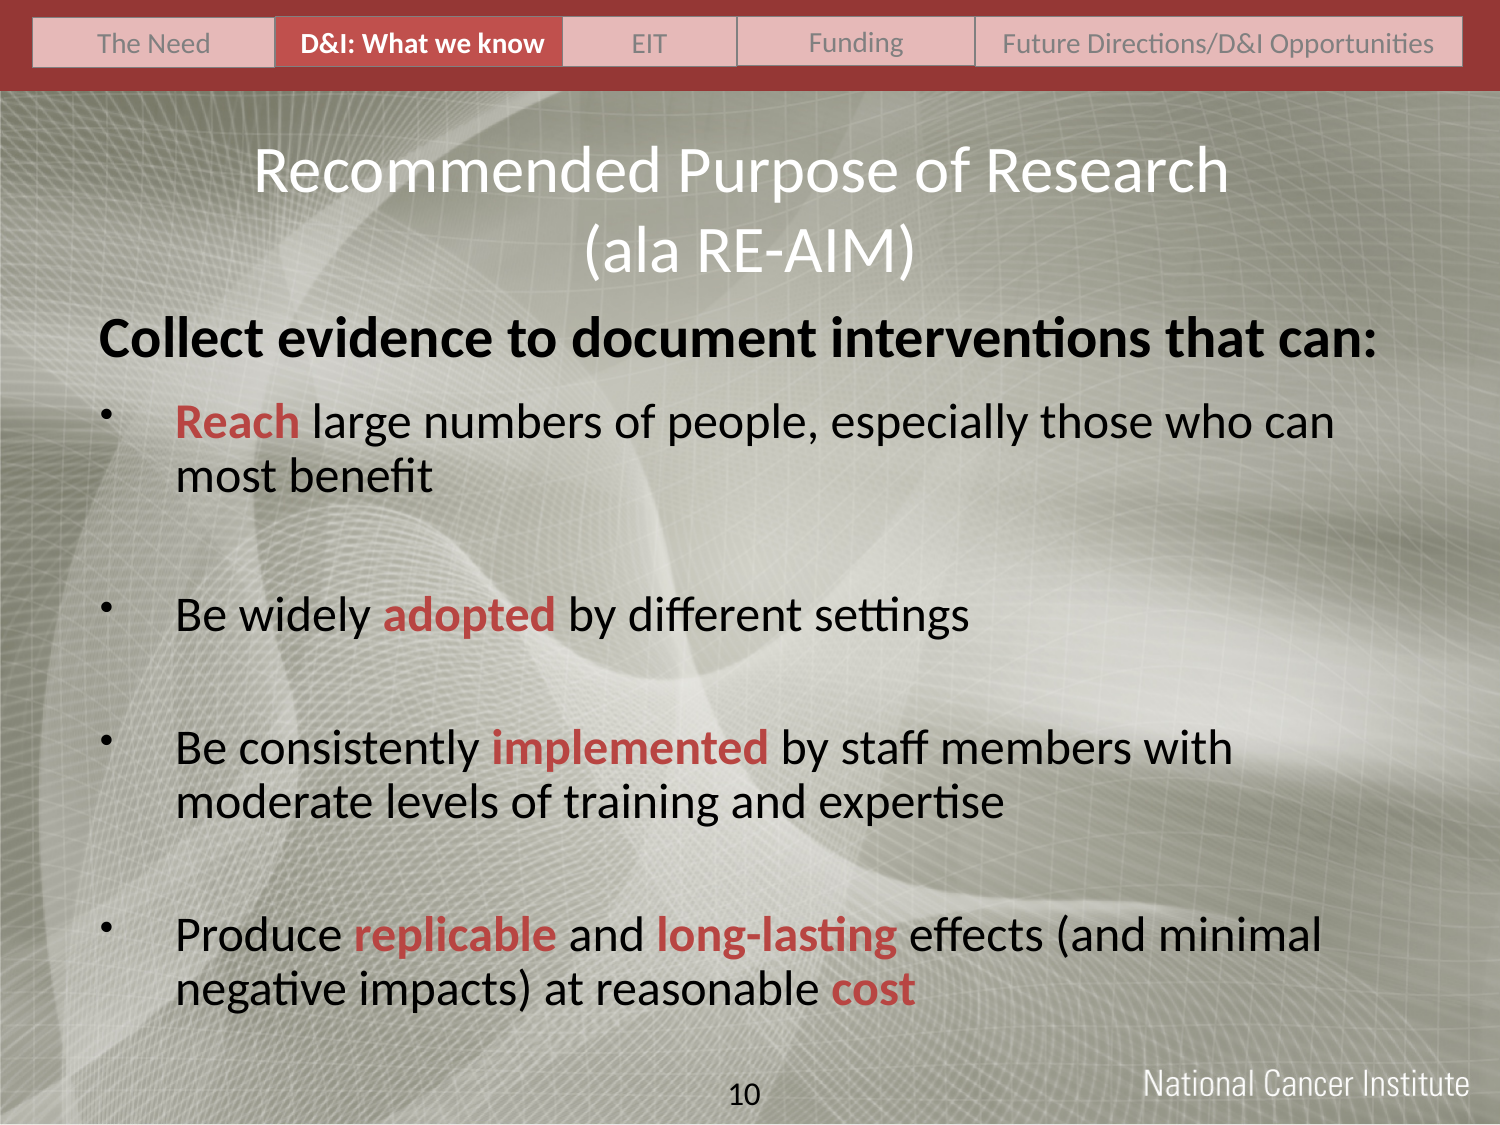

Funding
D&I: What we know
EIT
Future Directions/D&I Opportunities
The Need
# Recommended Purpose of Research (ala RE-AIM)
Collect evidence to document interventions that can:
Reach large numbers of people, especially those who can most benefit

Be widely adopted by different settings

Be consistently implemented by staff members with moderate levels of training and expertise

Produce replicable and long-lasting effects (and minimal negative impacts) at reasonable cost
10